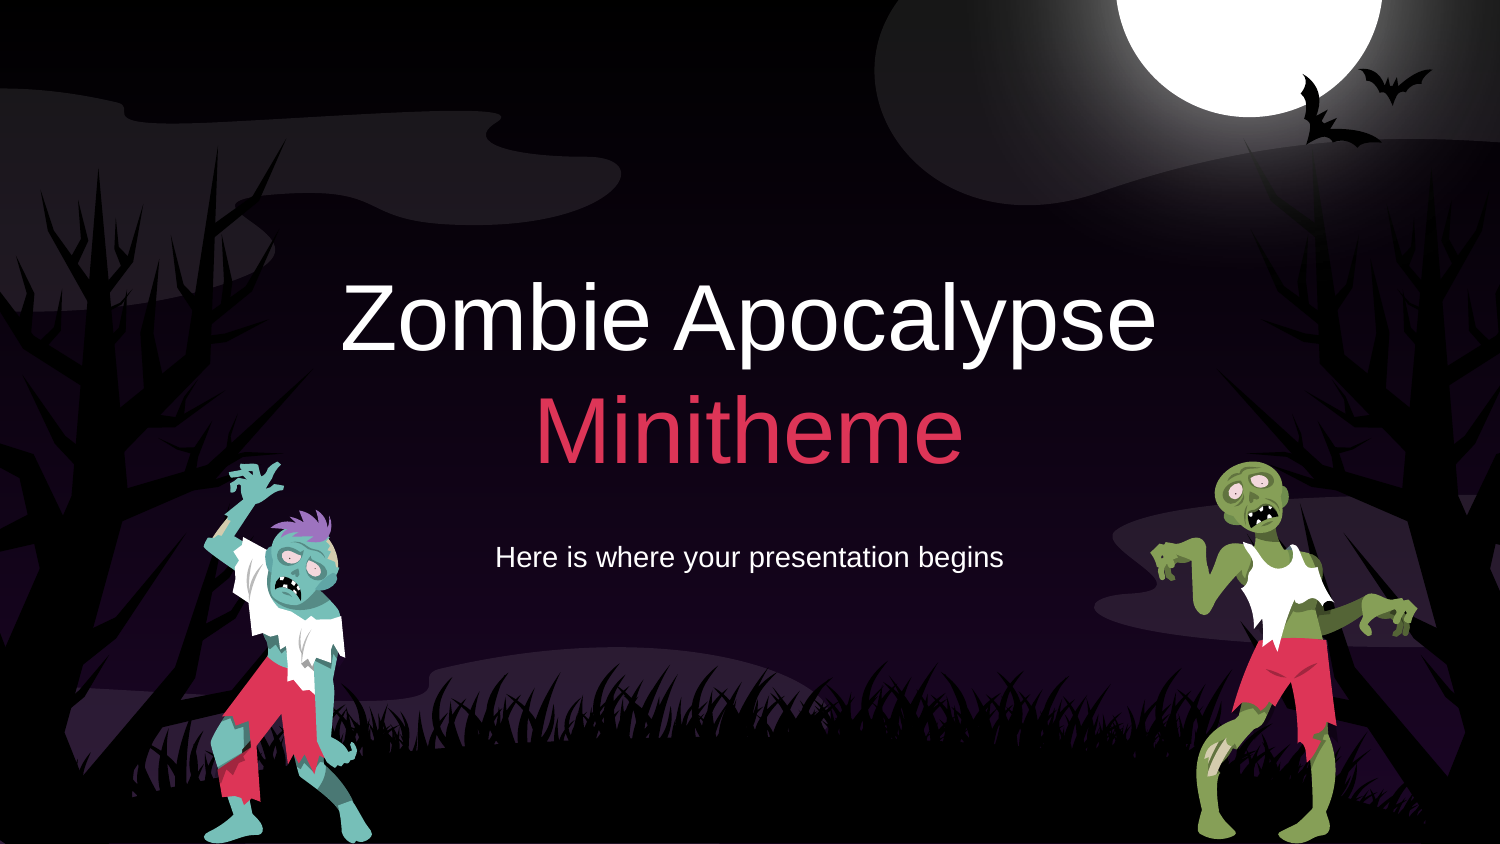

# Zombie Apocalypse Minitheme

Here is where your presentation begins